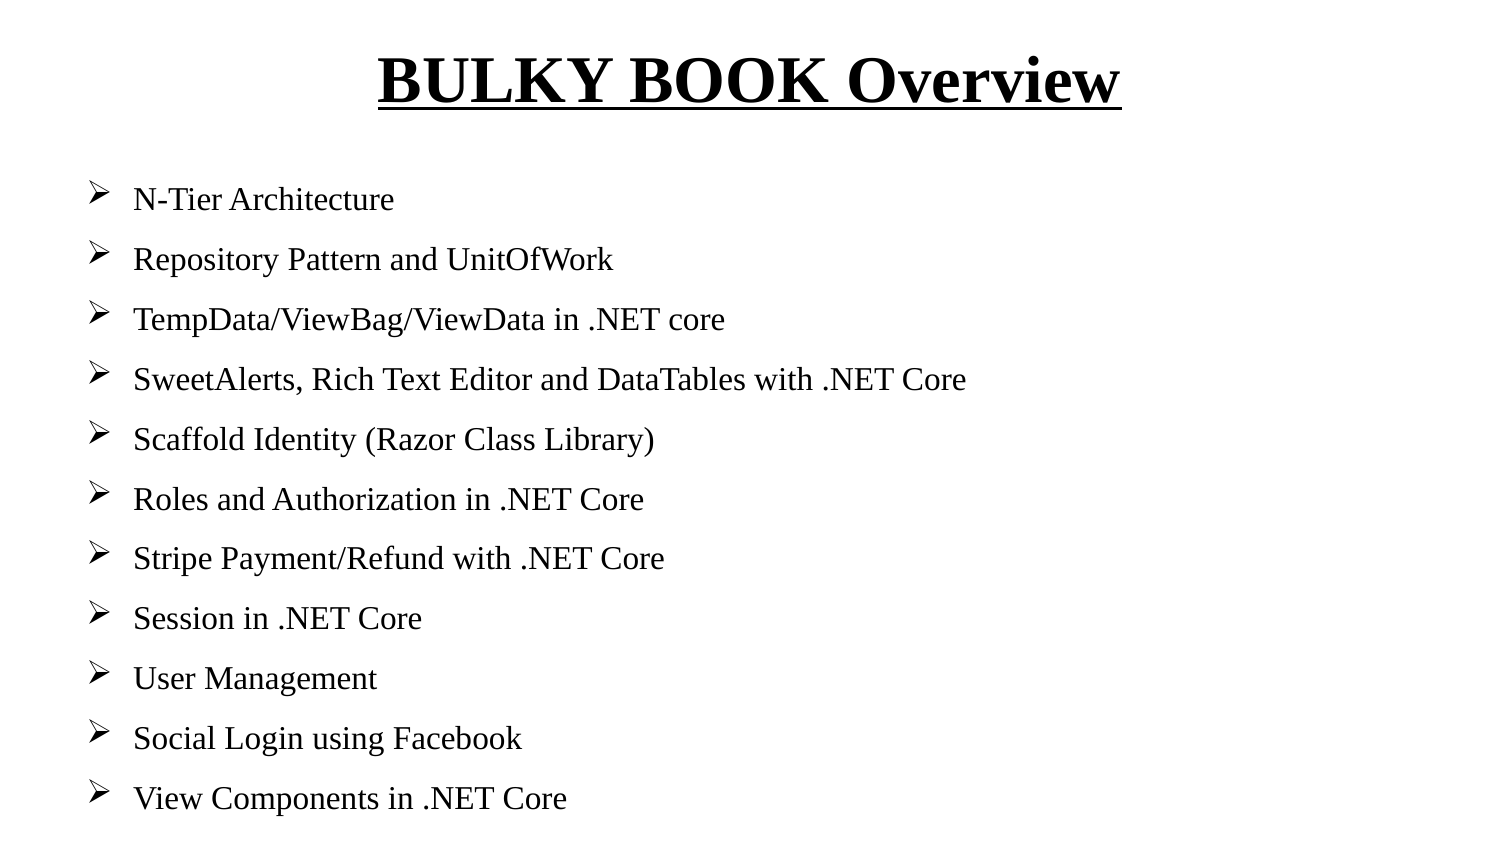

BULKY BOOK Overview
N-Tier Architecture
Repository Pattern and UnitOfWork
TempData/ViewBag/ViewData in .NET core
SweetAlerts, Rich Text Editor and DataTables with .NET Core
Scaffold Identity (Razor Class Library)
Roles and Authorization in .NET Core
Stripe Payment/Refund with .NET Core
Session in .NET Core
User Management
Social Login using Facebook
View Components in .NET Core